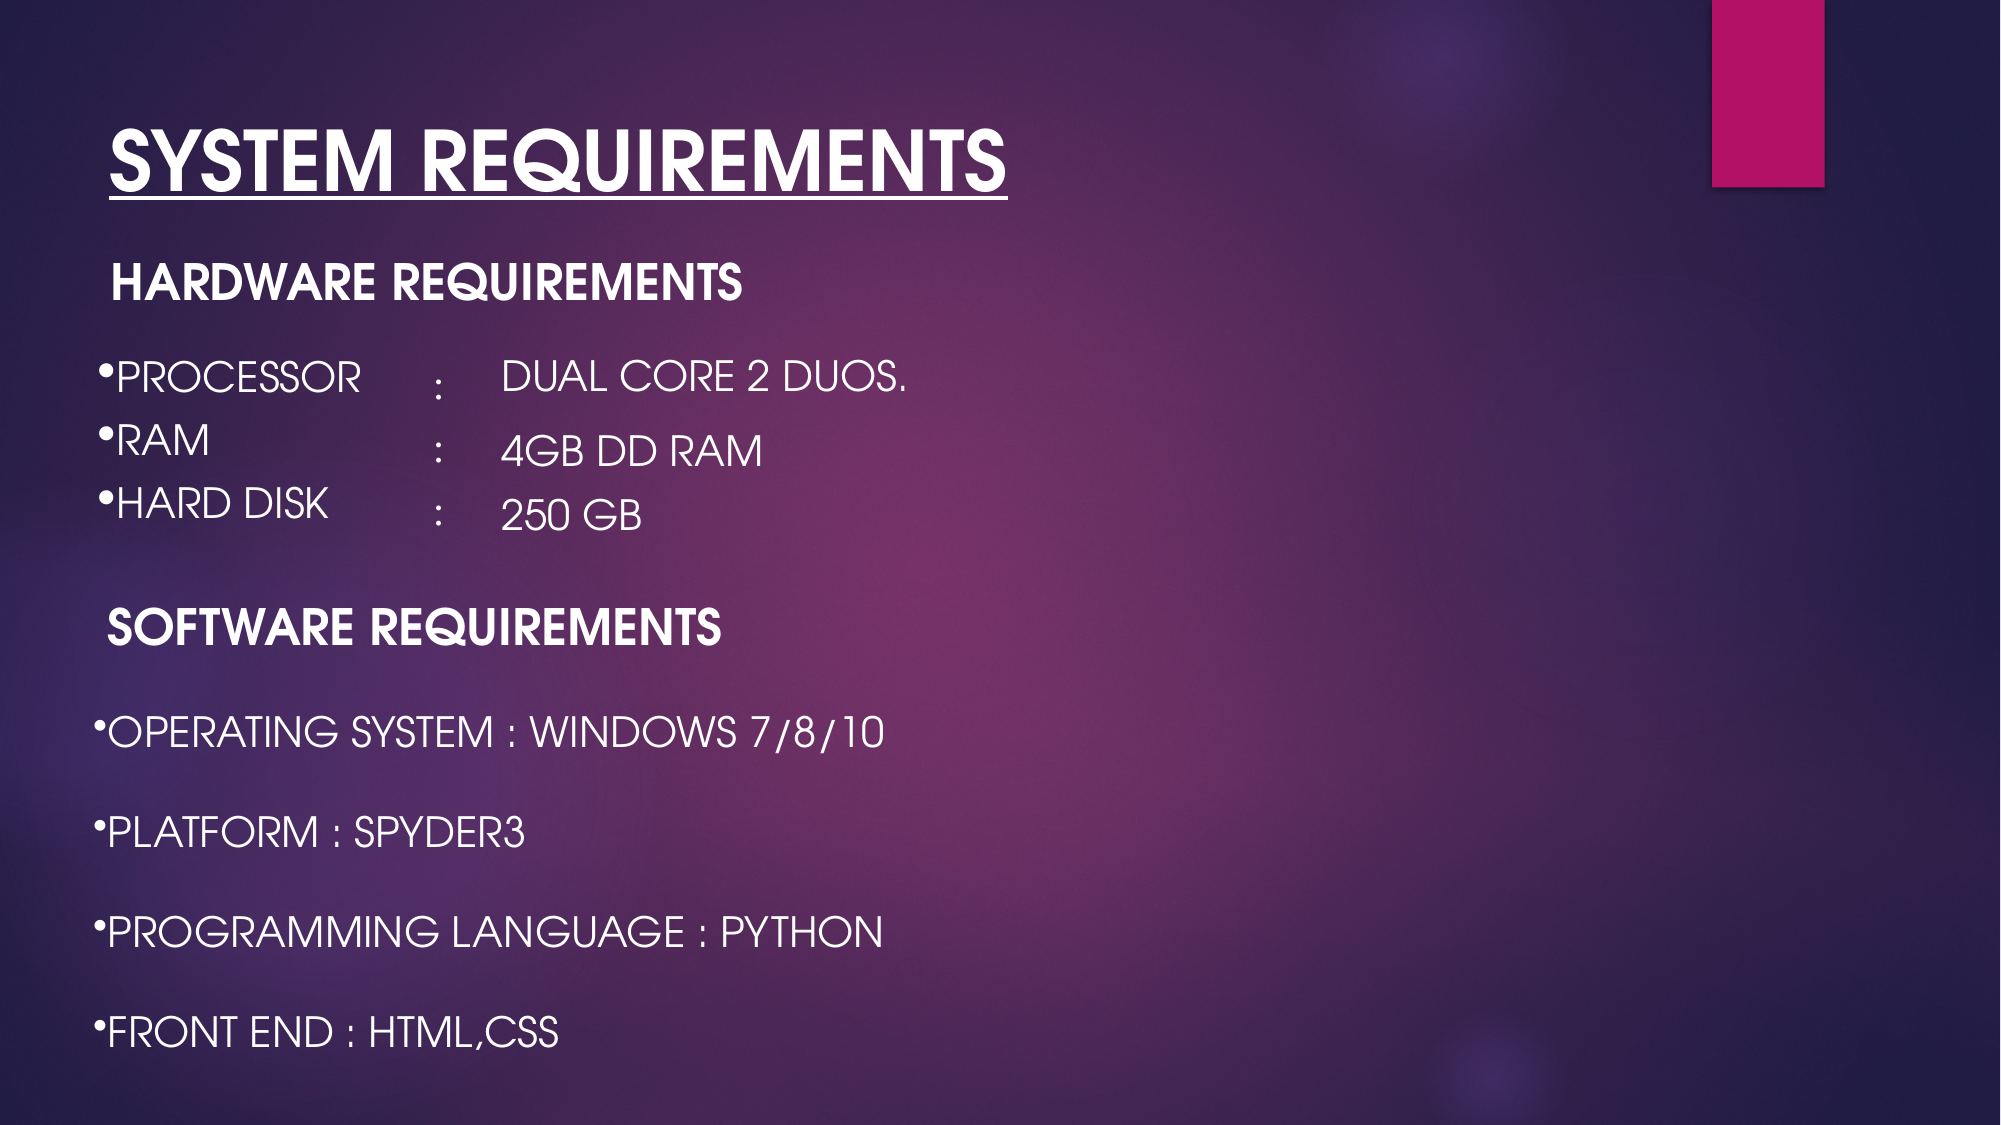

SYSTEM REQUIREMENTS

HARDWARE REQUIREMENTS
DUAL CORE 2 DUOS.  4GB DD RAM
250 GB
PROCESSOR
RAM
HARD DISK
:
:
:
 SOFTWARE REQUIREMENTS​
​
OPERATING SYSTEM : WINDOWS 7/8/10​

PLATFORM : SPYDER3​

PROGRAMMING LANGUAGE : PYTHON​

FRONT END : HTML,CSS​